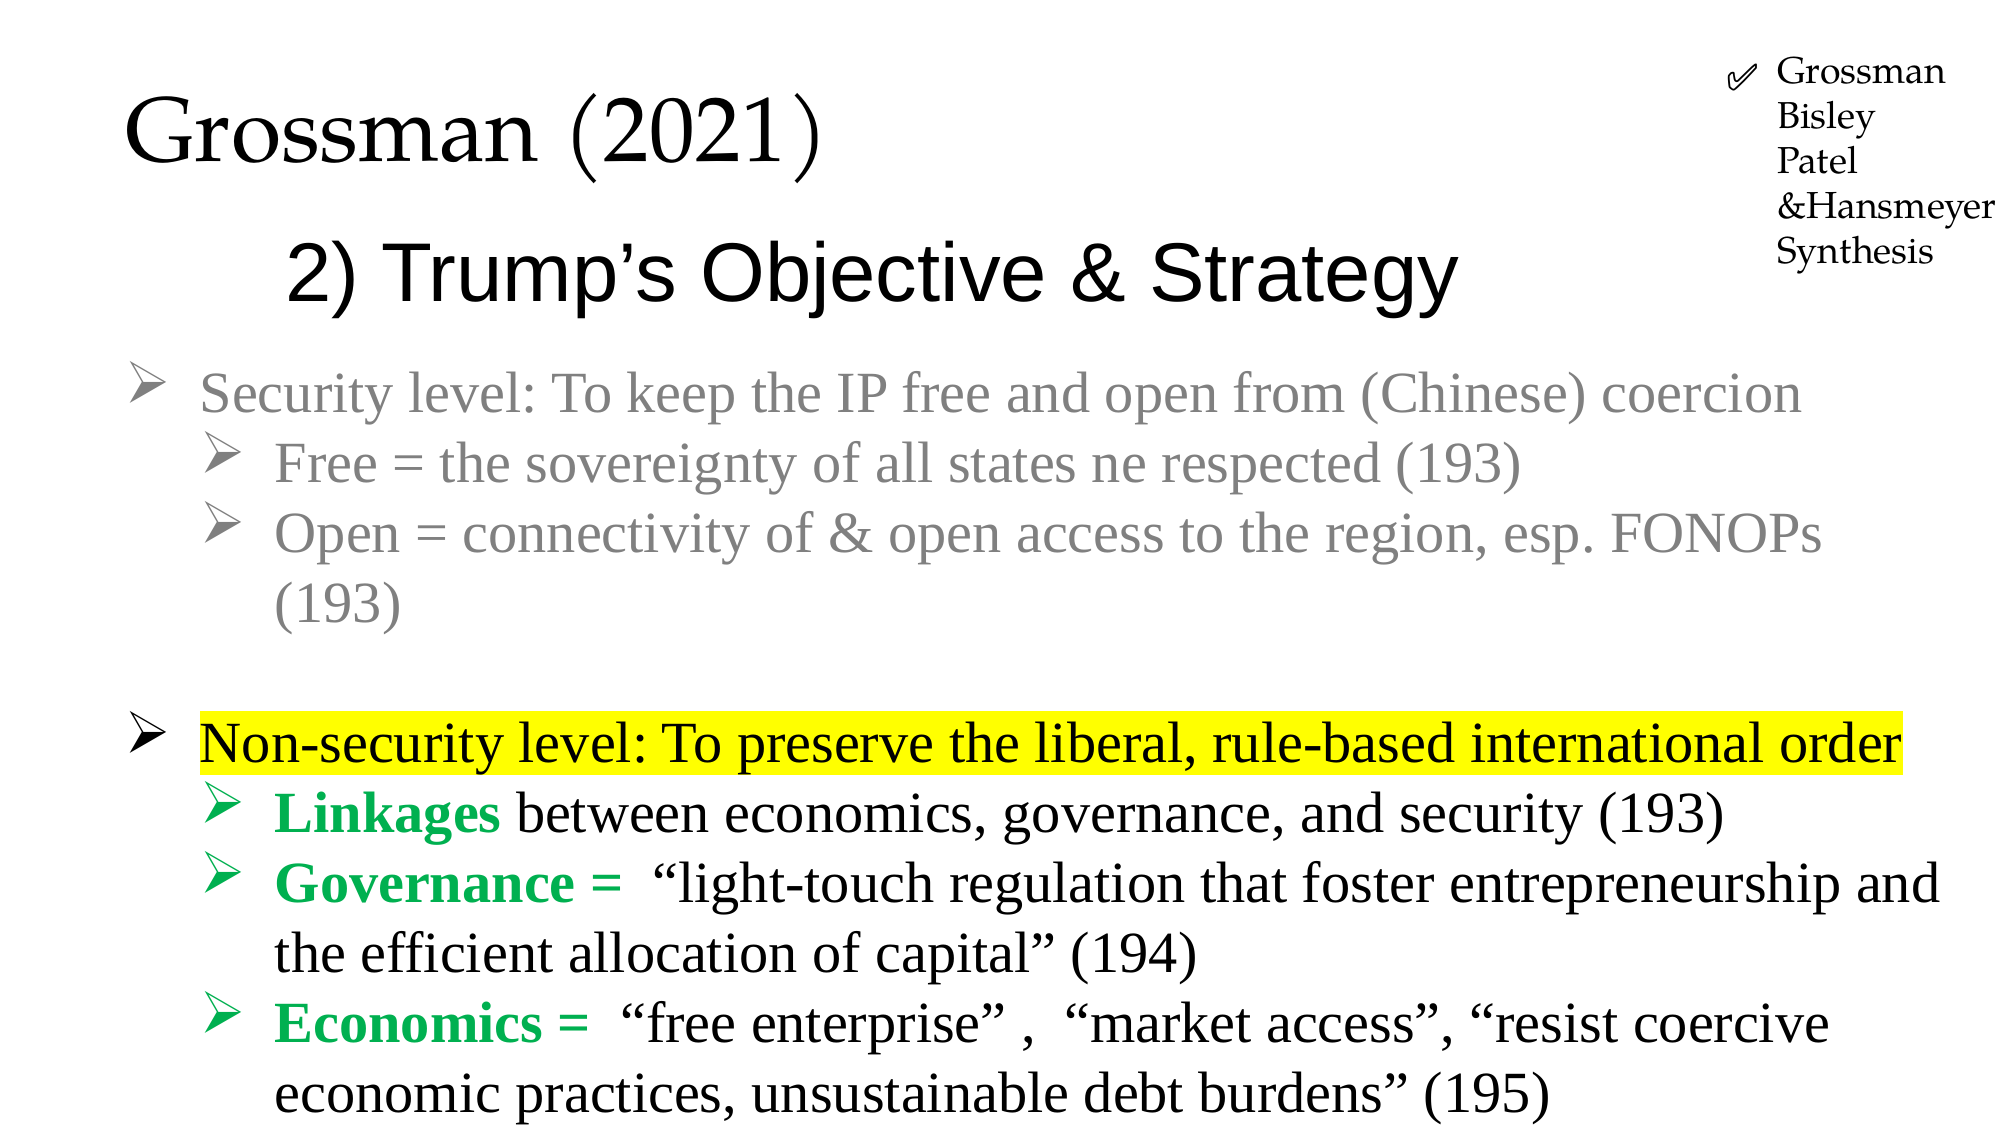

Grossman (2021)
Grossman
Bisley
Patel &Hansmeyer
Synthesis
✅
2) Trump’s Objective & Strategy
Security level: To keep the IP free and open from (Chinese) coercion
Free = the sovereignty of all states ne respected (193)
Open = connectivity of & open access to the region, esp. FONOPs (193)

Non-security level: To preserve the liberal, rule-based international order
Linkages between economics, governance, and security (193)
Governance =  “light-touch regulation that foster entrepreneurship and the efficient allocation of capital” (194)
Economics =  “free enterprise” ,  “market access”, “resist coercive economic practices, unsustainable debt burdens” (195)